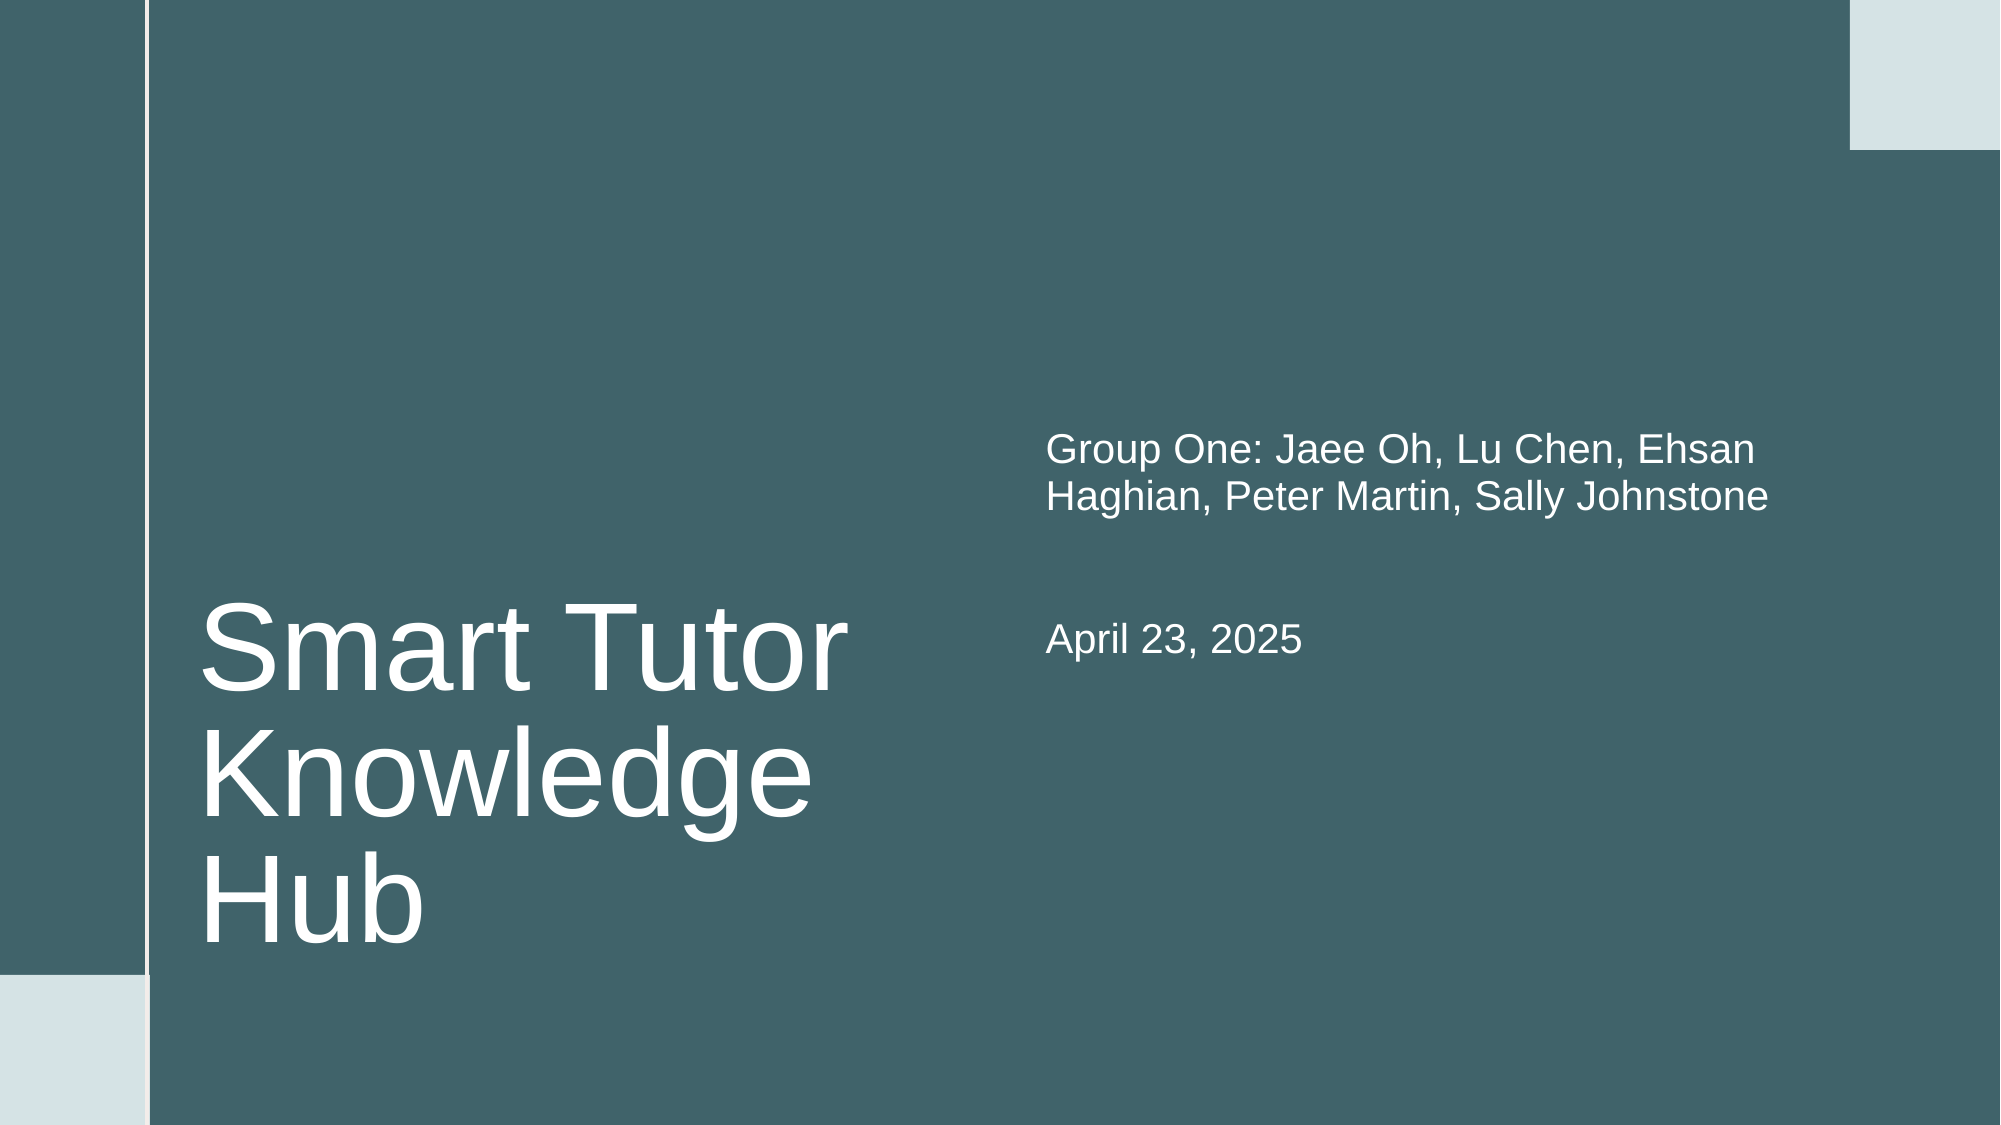

Group One: Jaee Oh, Lu Chen, Ehsan Haghian, Peter Martin, Sally Johnstone

April 23, 2025
# Smart Tutor Knowledge Hub